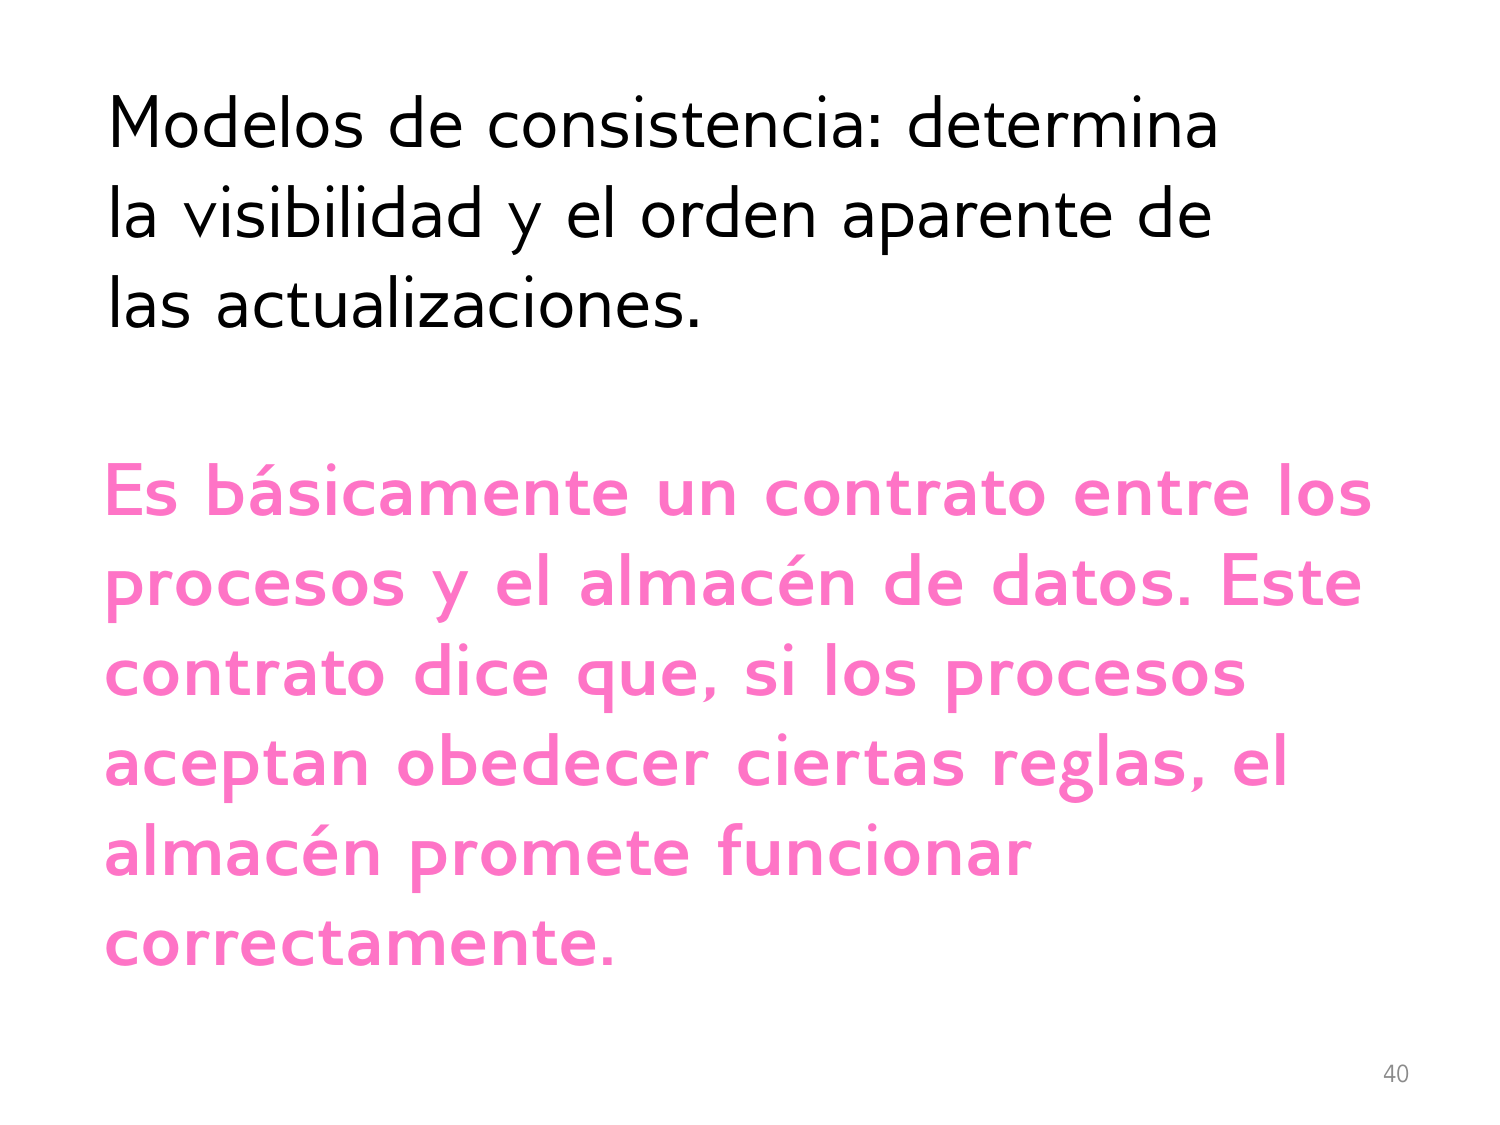

Modelos de consistencia: determina la visibilidad y el orden aparente de las actualizaciones.
Es básicamente un contrato entre los procesos y el almacén de datos. Este contrato dice que, si los procesos aceptan obedecer ciertas reglas, el almacén promete funcionar correctamente.
40